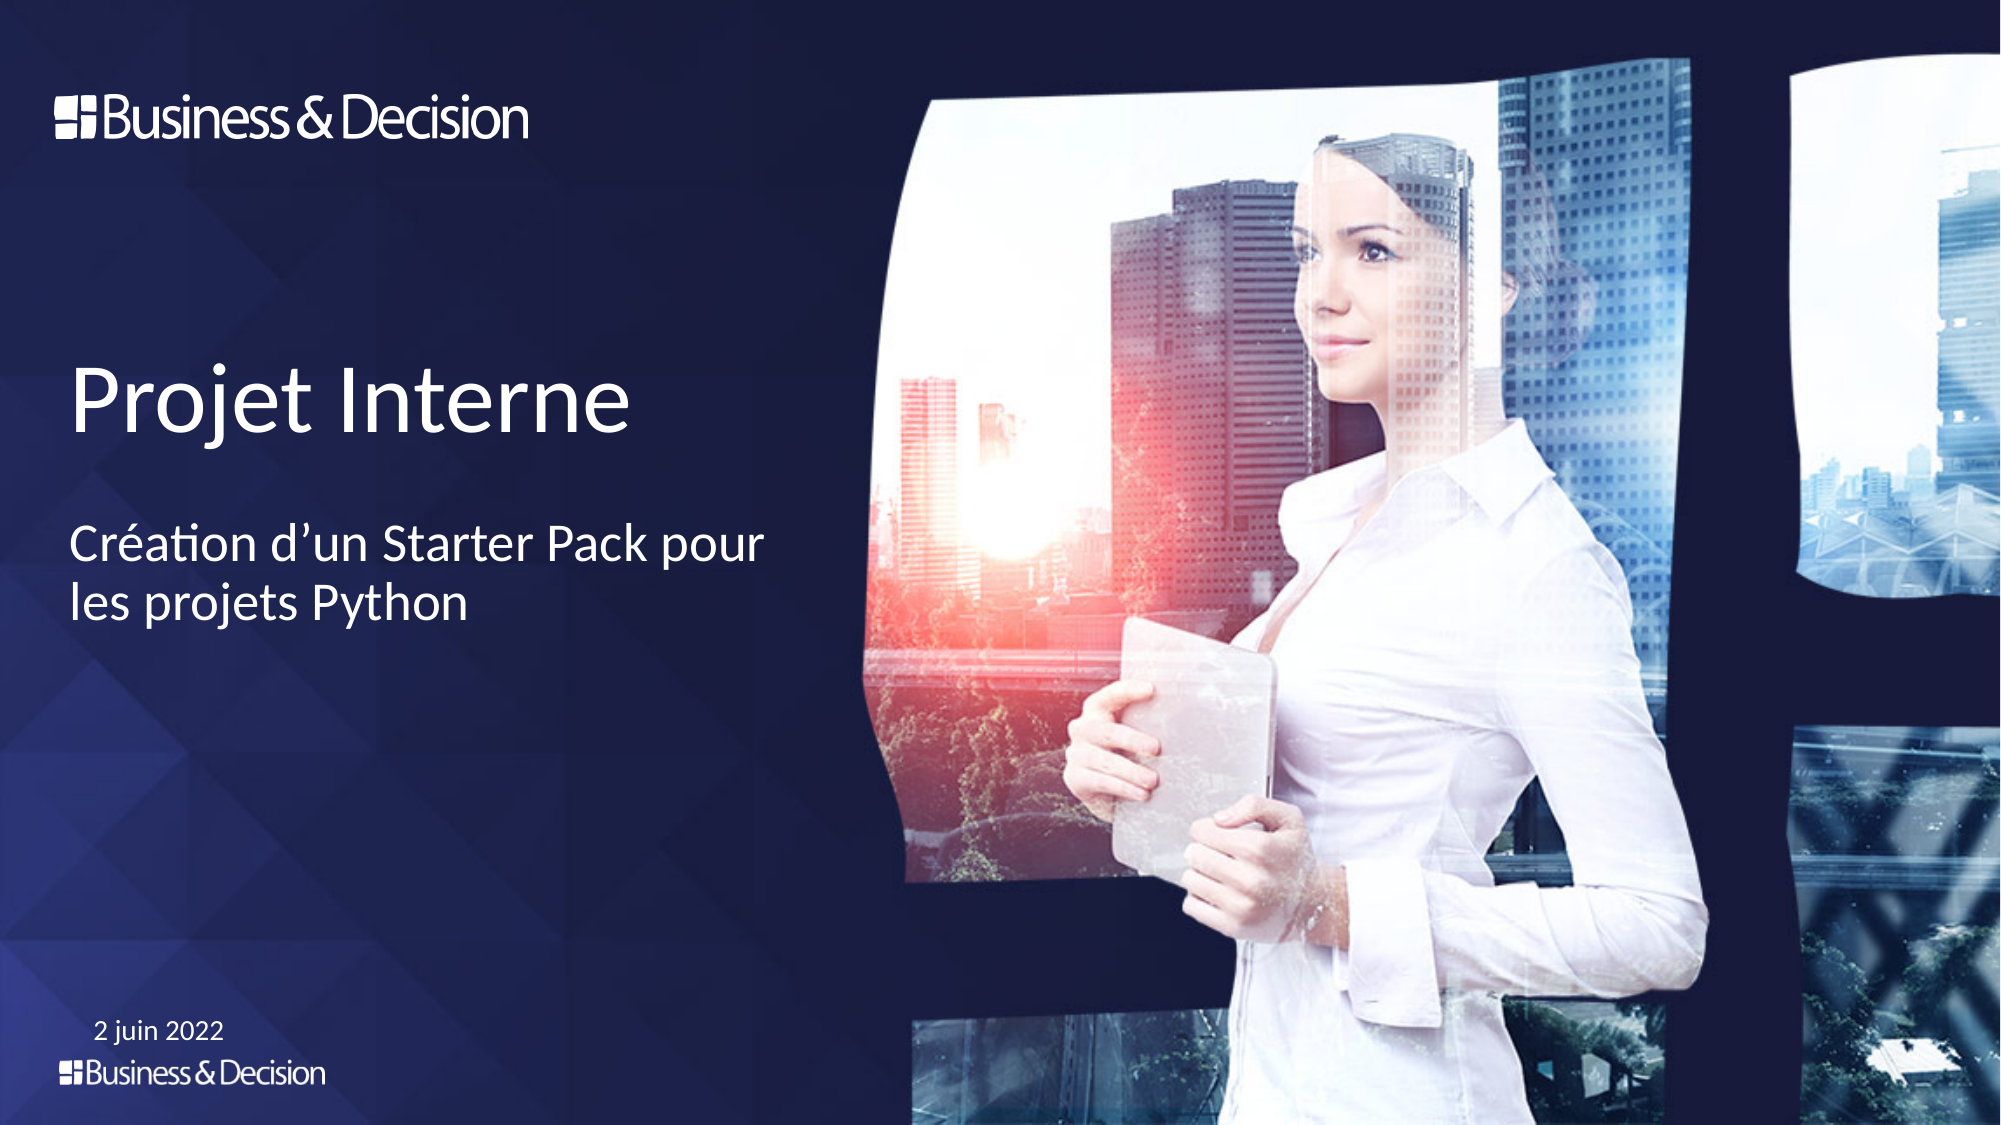

# Projet Interne
Création d’un Starter Pack pour les projets Python

2 juin 2022